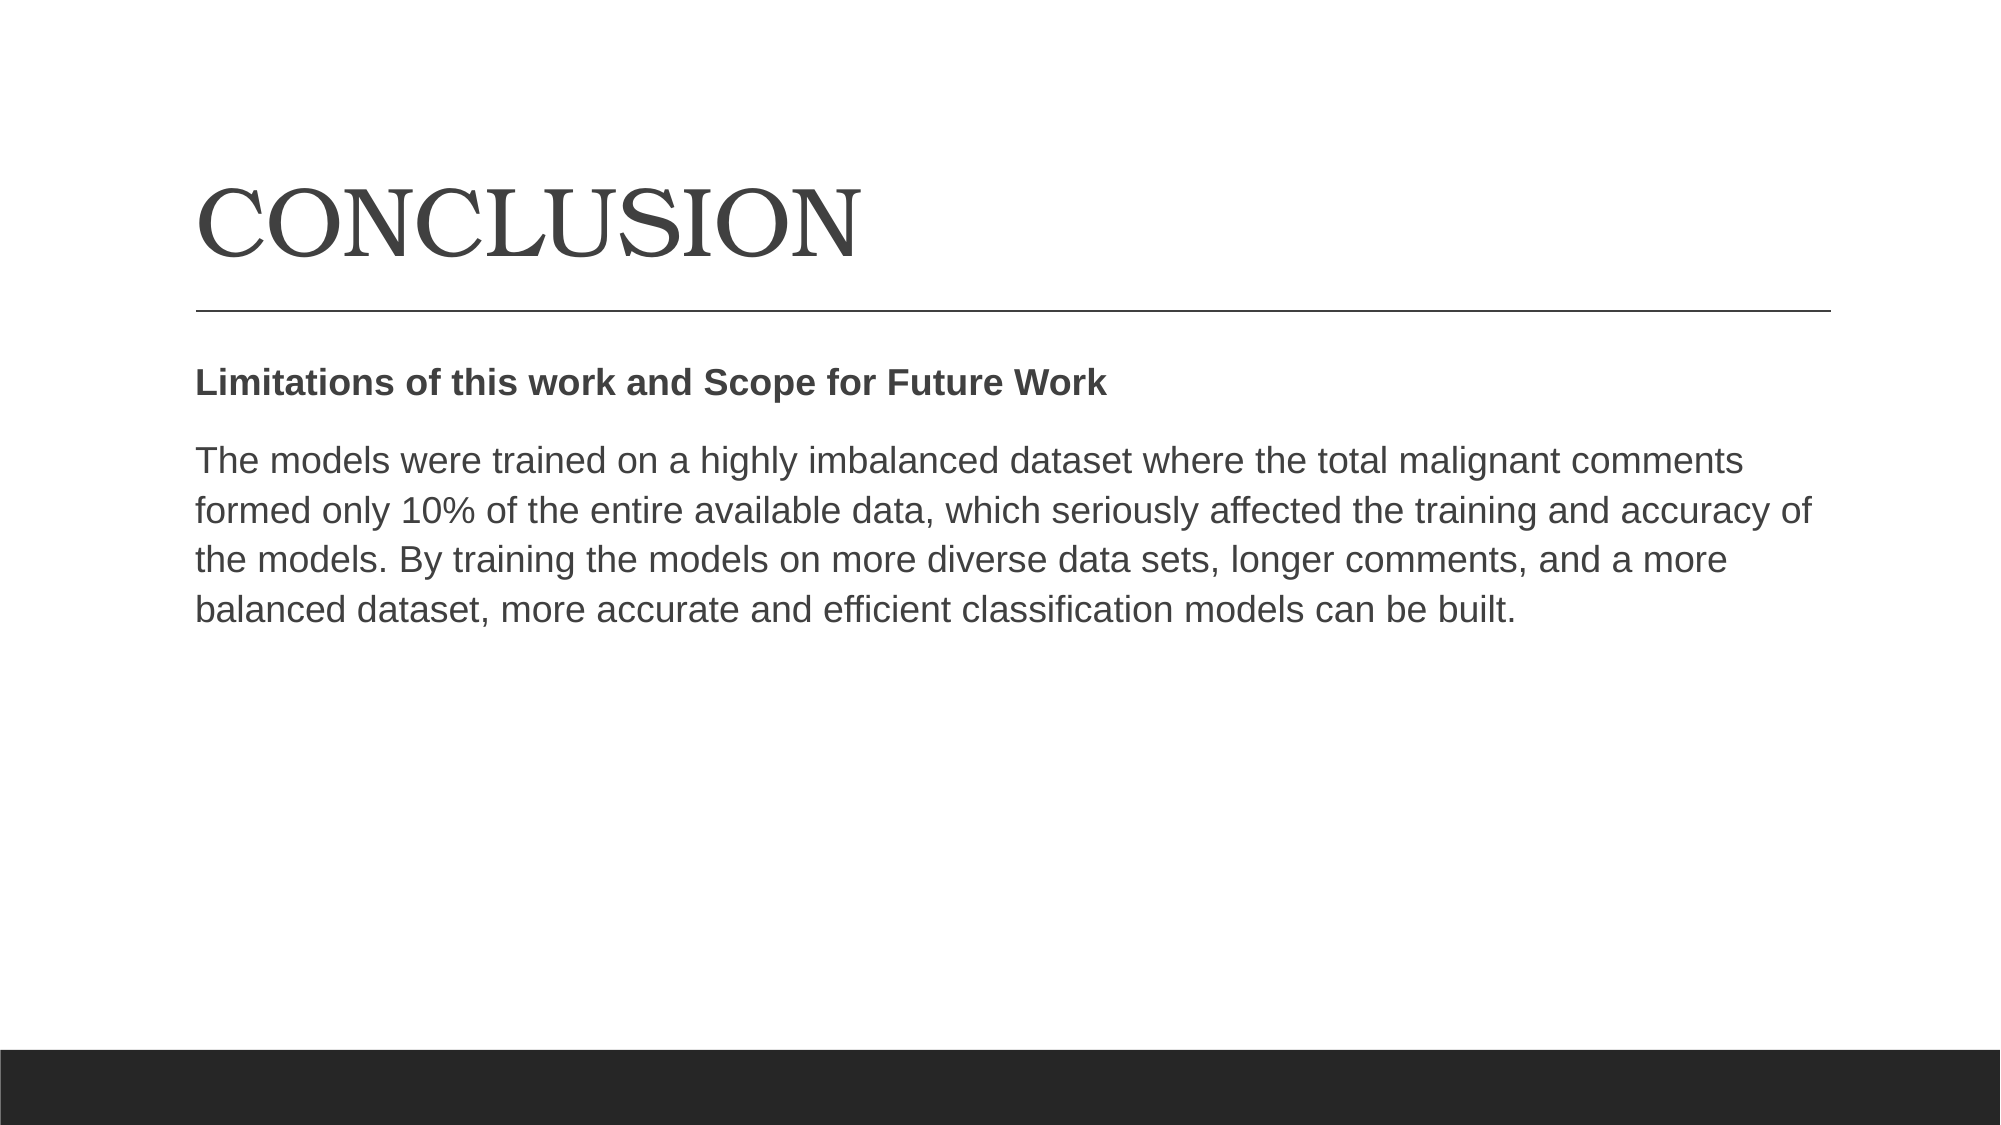

# CONCLUSION
Limitations of this work and Scope for Future Work
The models were trained on a highly imbalanced dataset where the total malignant comments formed only 10% of the entire available data, which seriously affected the training and accuracy of the models. By training the models on more diverse data sets, longer comments, and a more balanced dataset, more accurate and efficient classification models can be built.